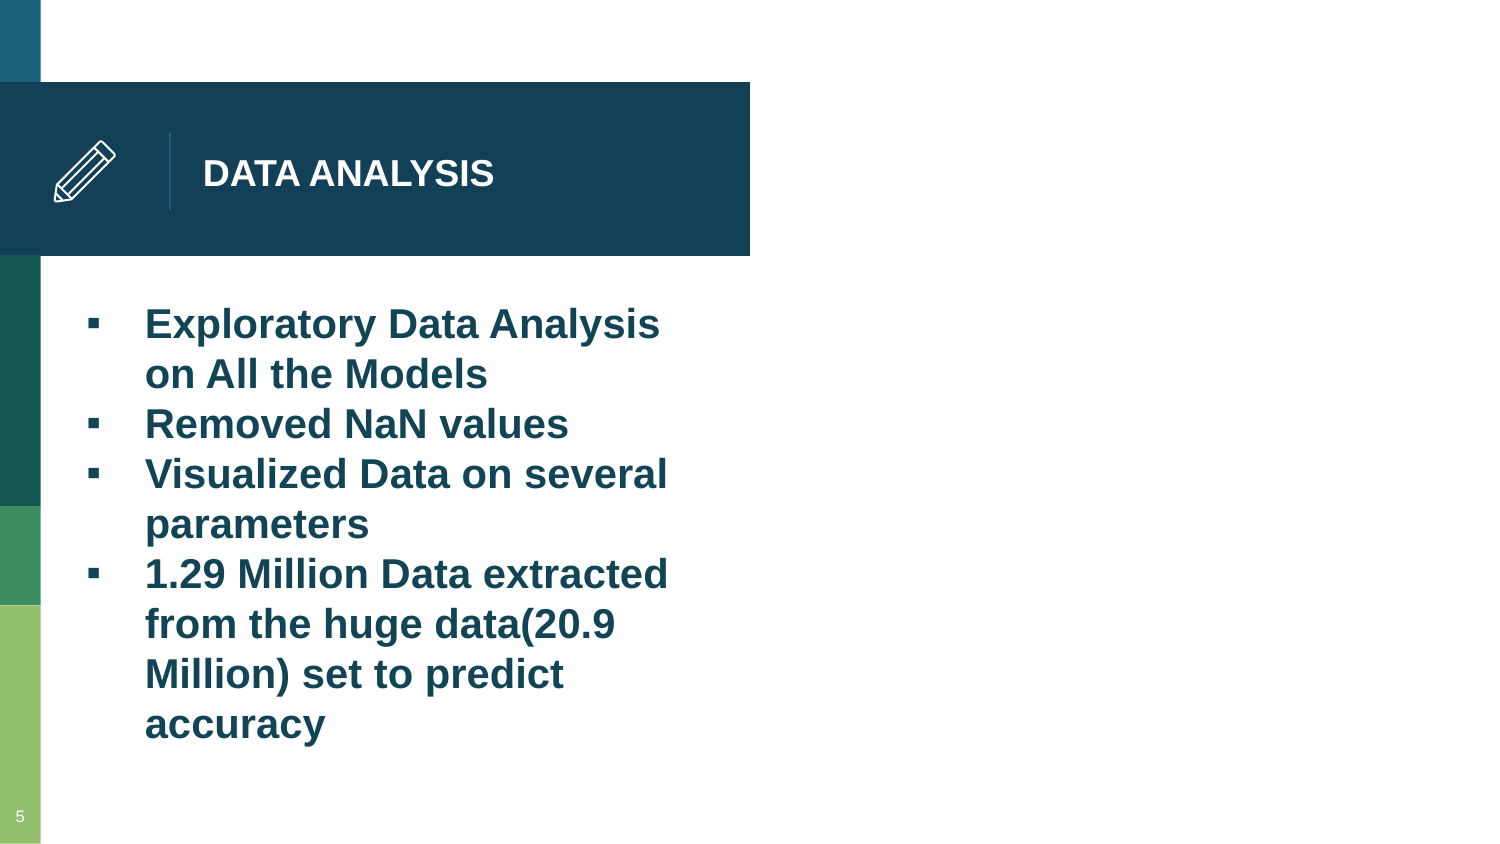

# DATA ANALYSIS

Exploratory Data Analysis on All the Models
Removed NaN values
Visualized Data on several parameters
1.29 Million Data extracted from the huge data(20.9 Million) set to predict accuracy
5